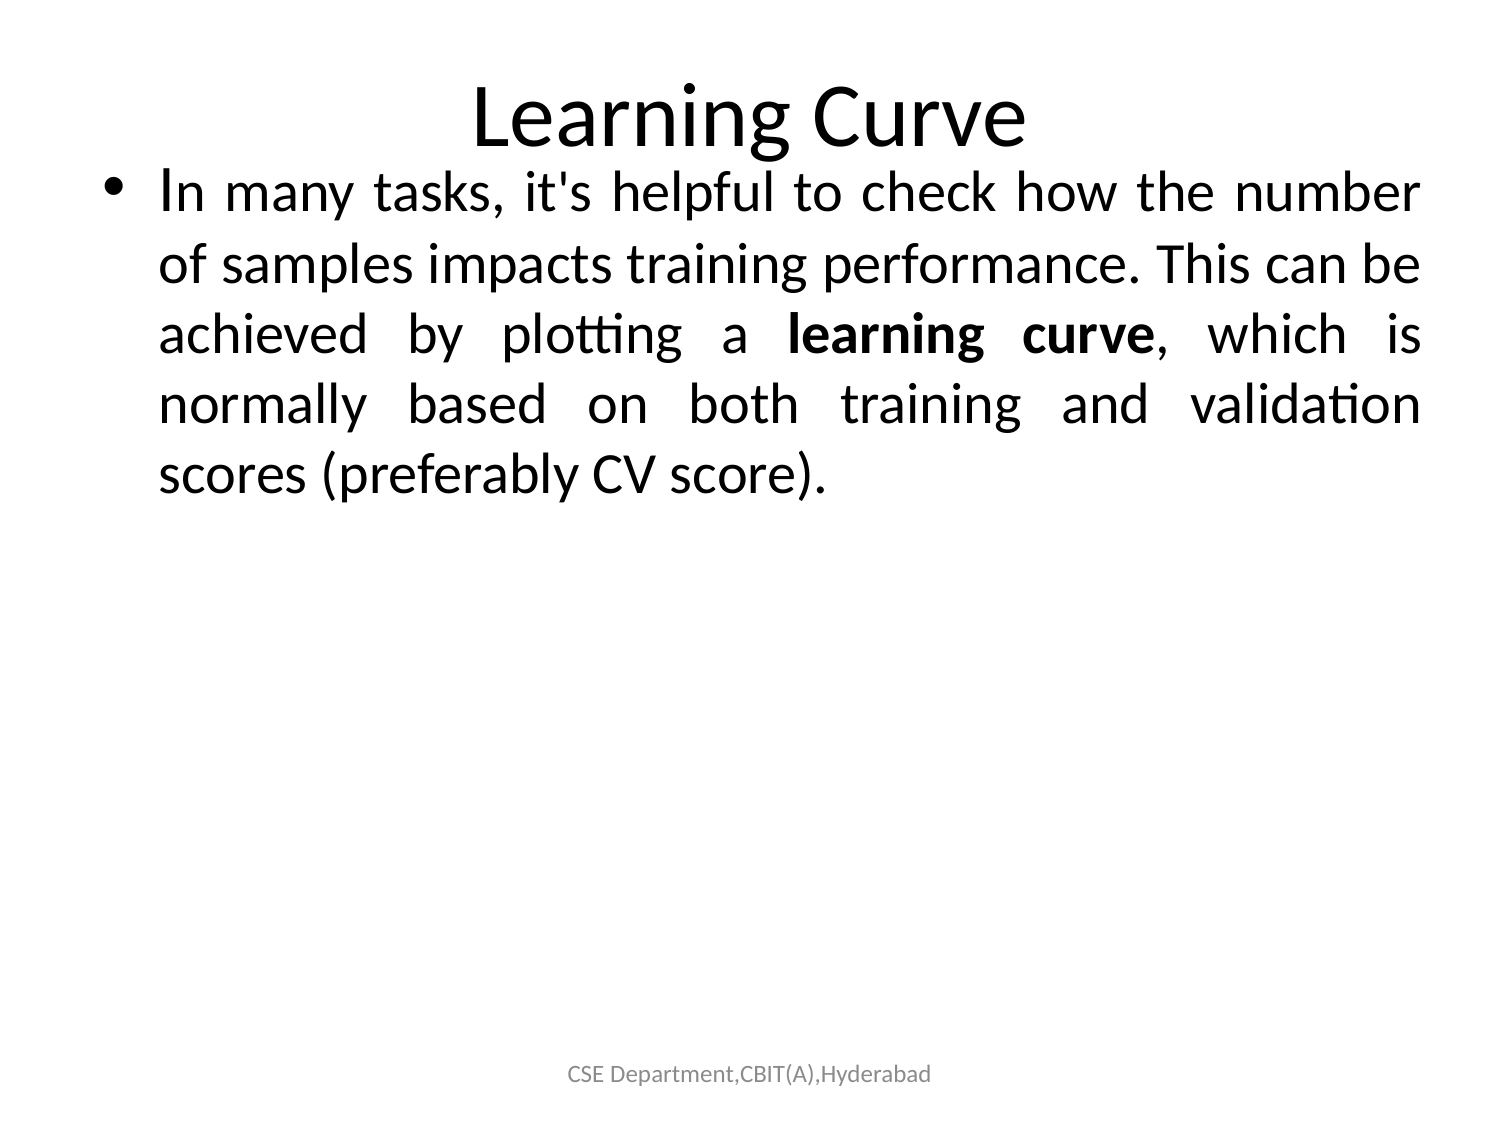

# Learning Curve
In many tasks, it's helpful to check how the number of samples impacts training performance. This can be achieved by plotting a learning curve, which is normally based on both training and validation scores (preferably CV score).
CSE Department,CBIT(A),Hyderabad